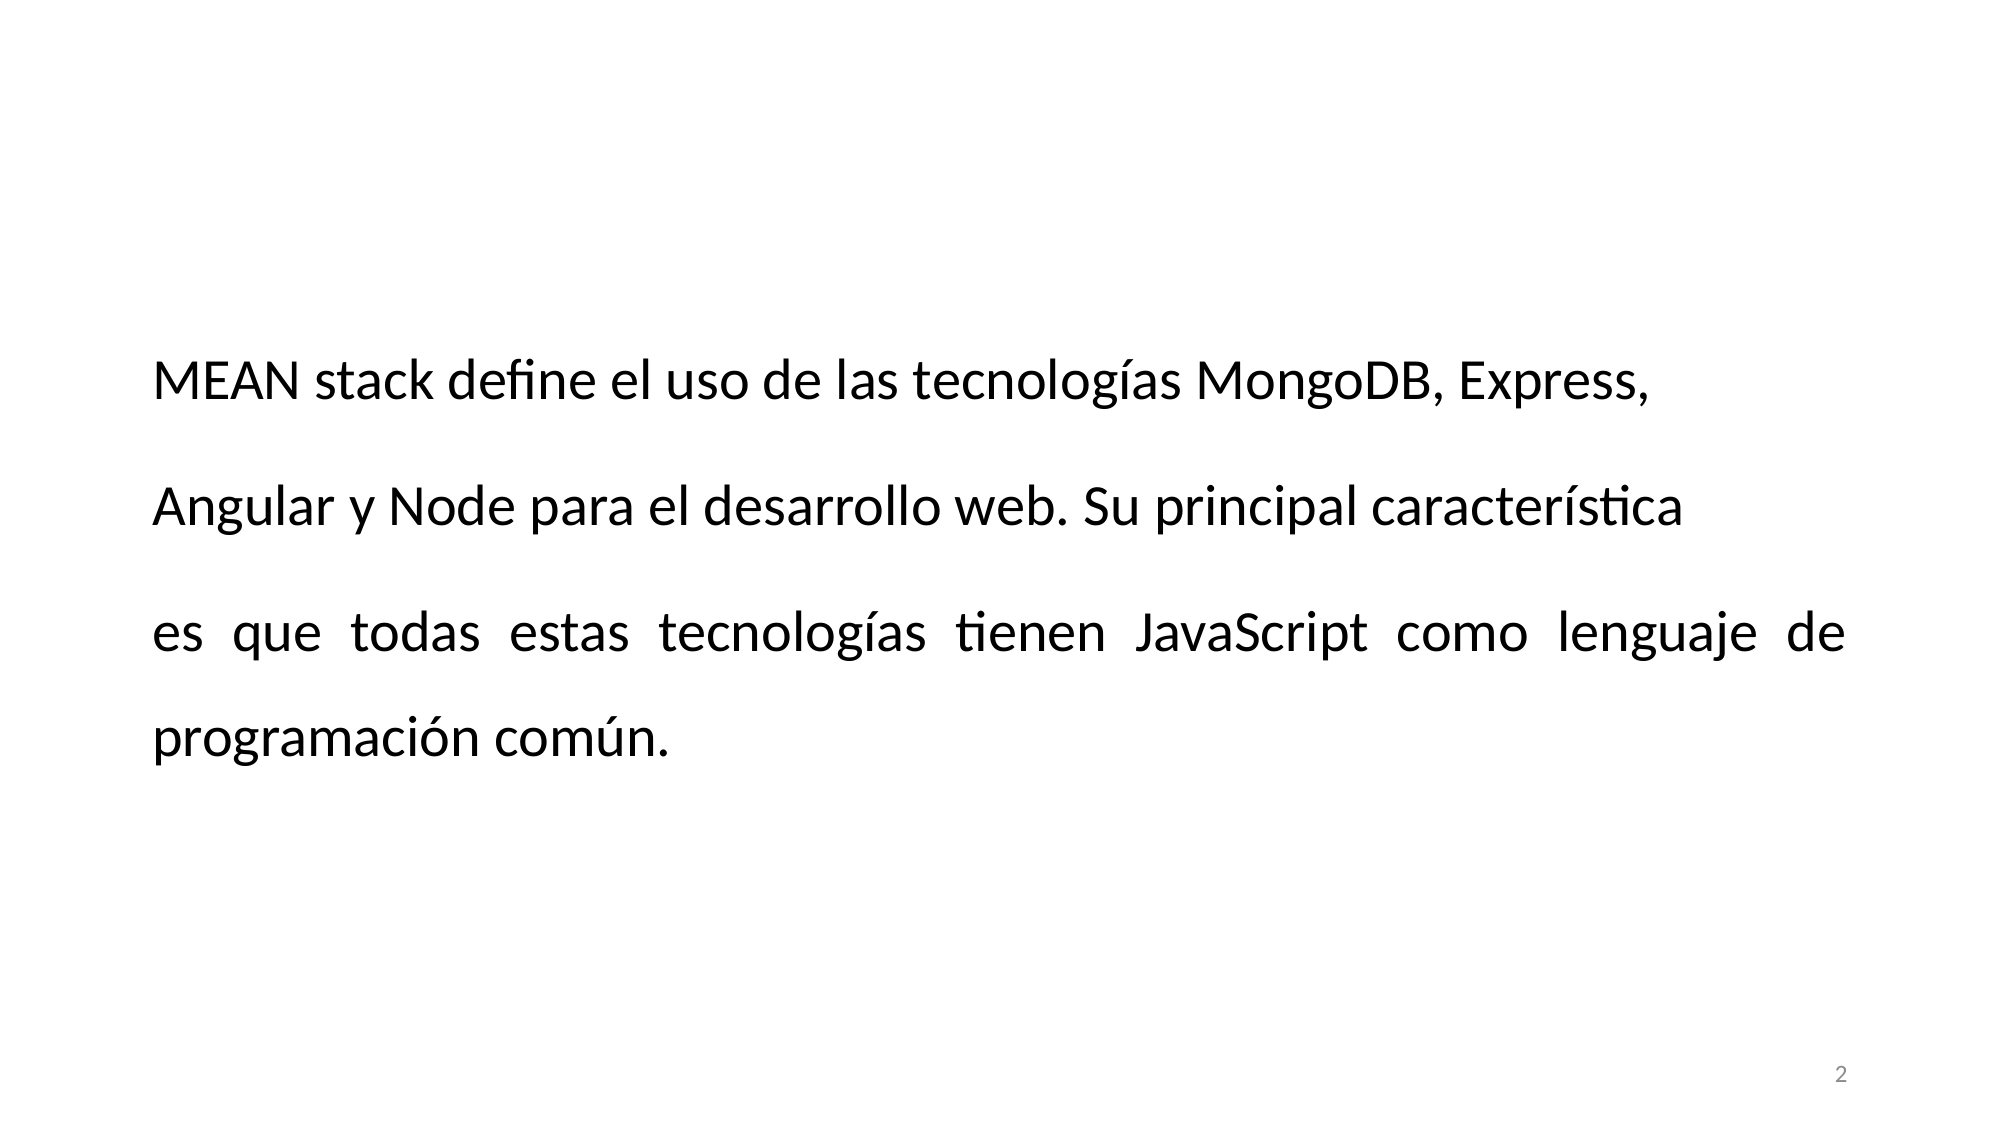

#
MEAN stack define el uso de las tecnologías MongoDB, Express,
Angular y Node para el desarrollo web. Su principal característica
es que todas estas tecnologías tienen JavaScript como lenguaje de programación común.
2